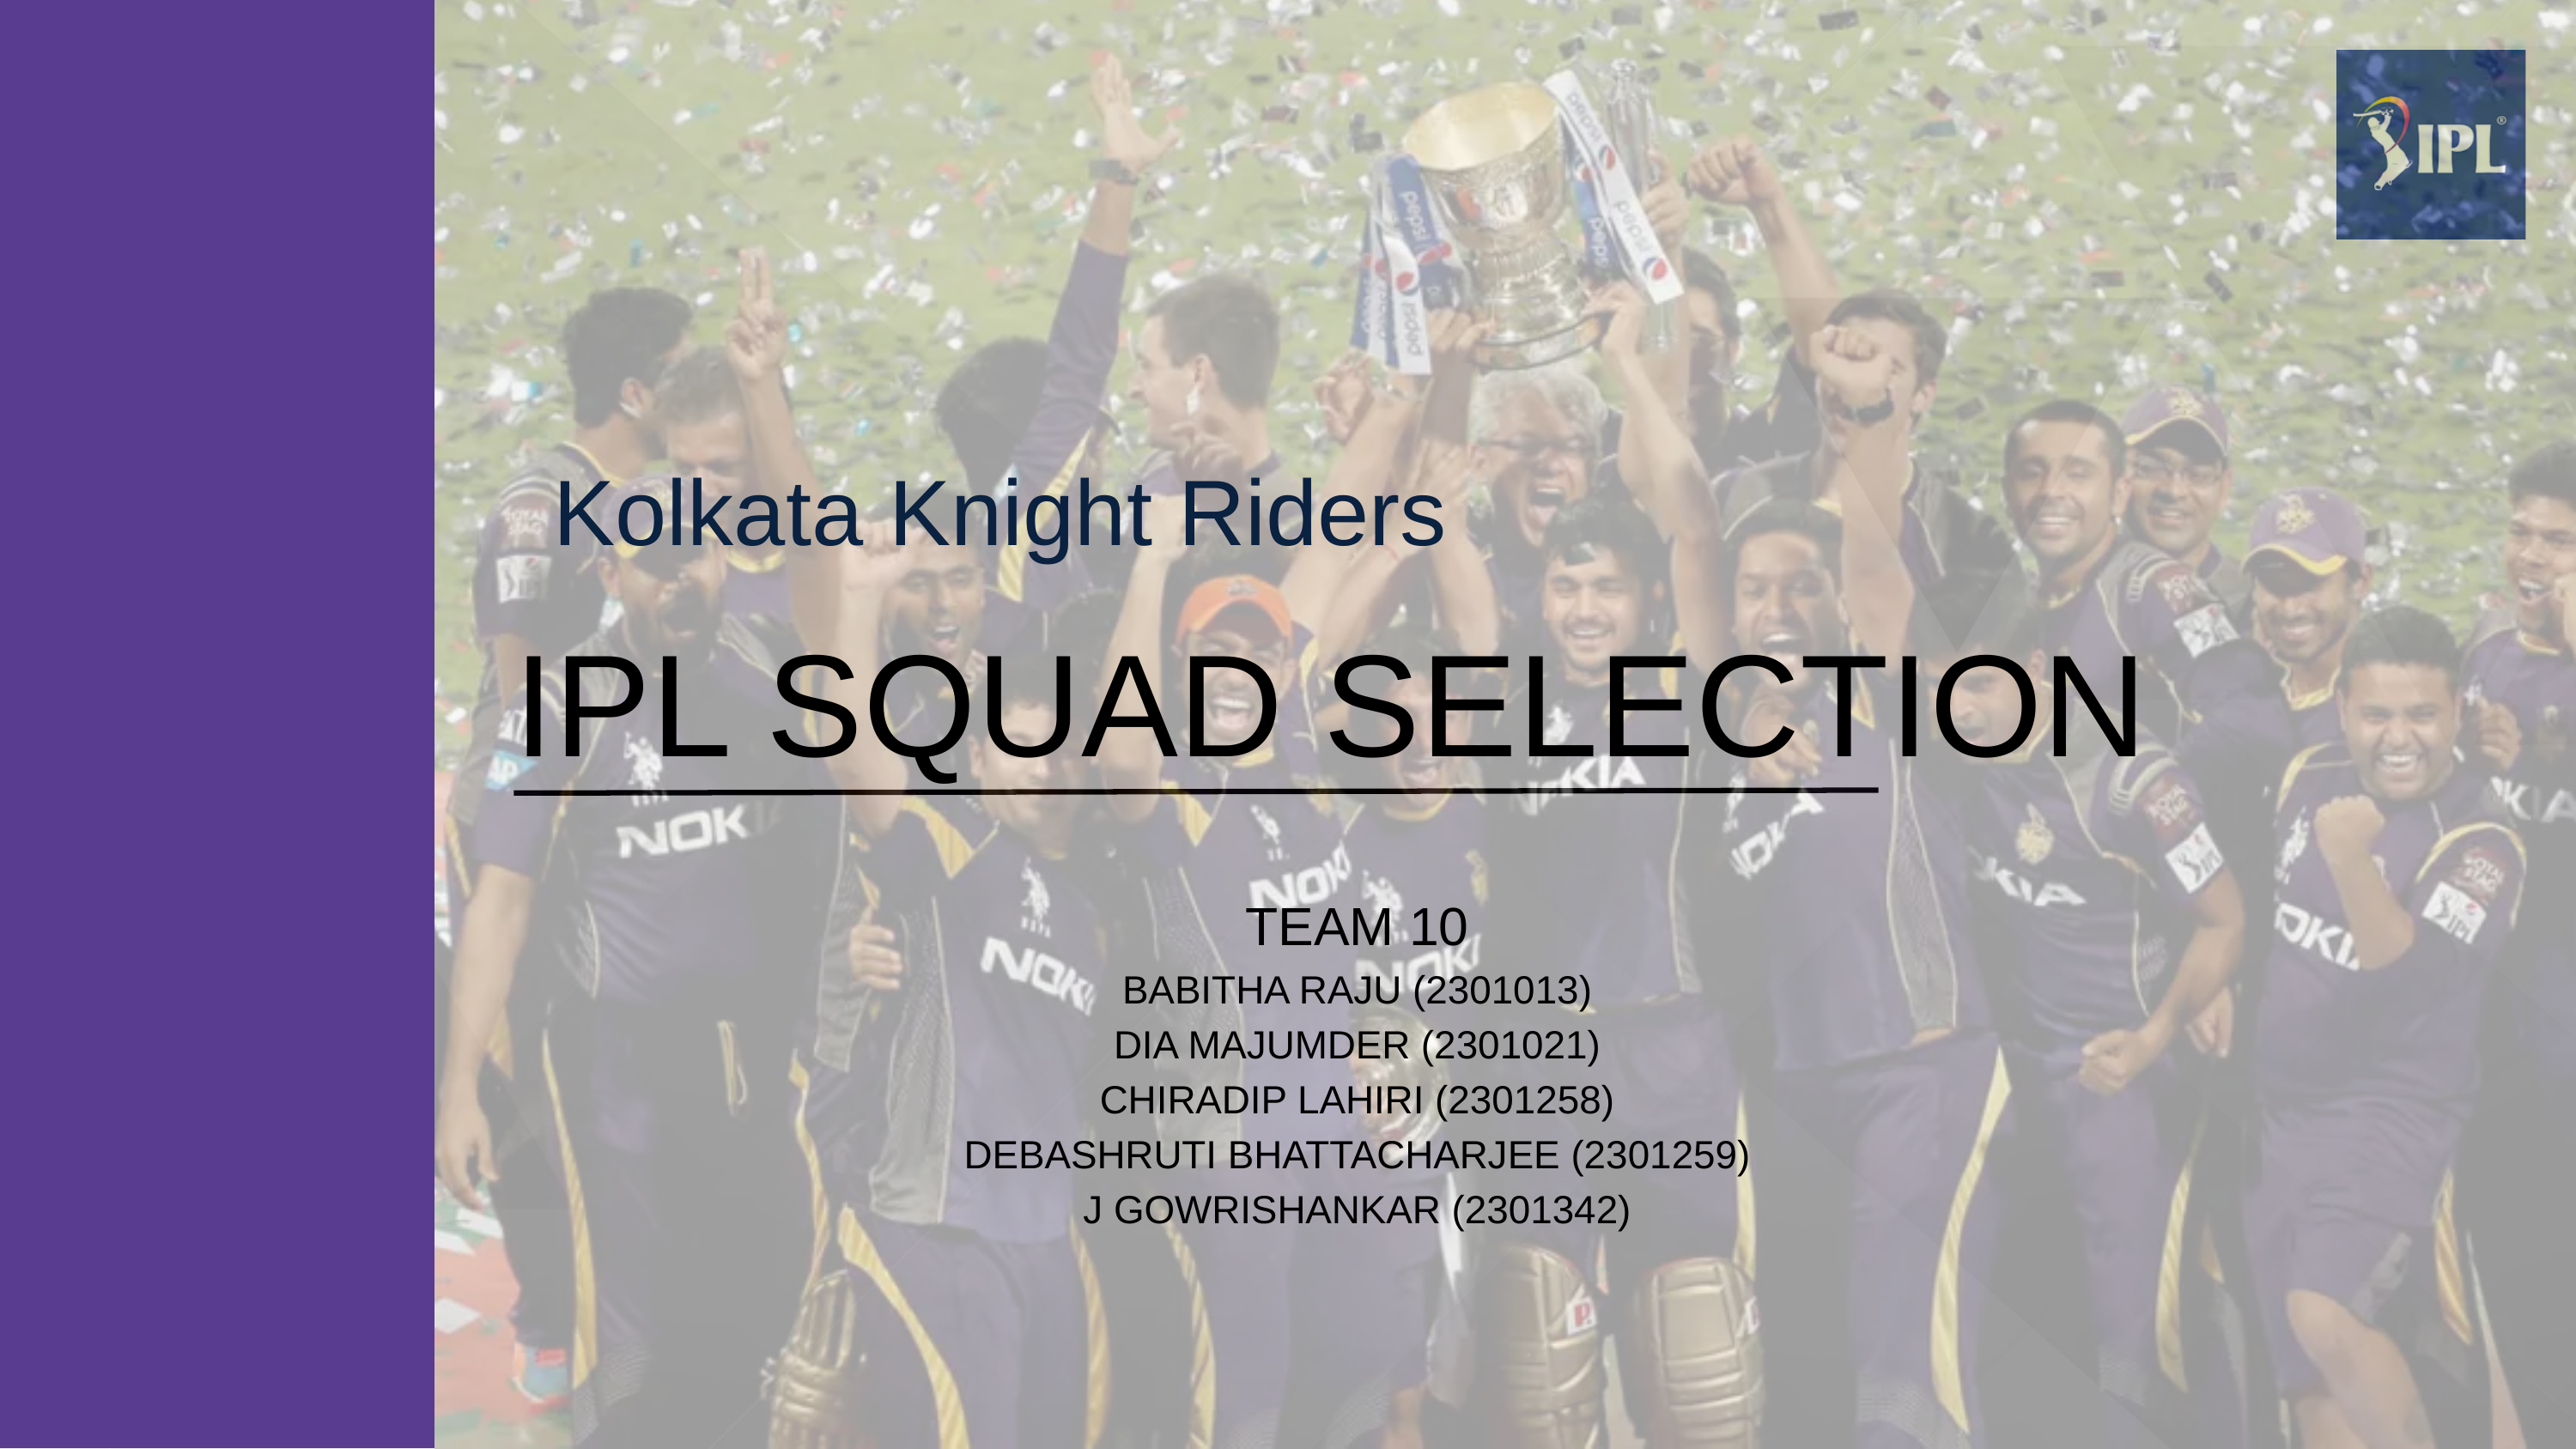

Kolkata Knight Riders
IPL SQUAD SELECTION

TEAM 10
BABITHA RAJU (2301013)
DIA MAJUMDER (2301021)
CHIRADIP LAHIRI (2301258)
DEBASHRUTI BHATTACHARJEE (2301259)
J GOWRISHANKAR (2301342)